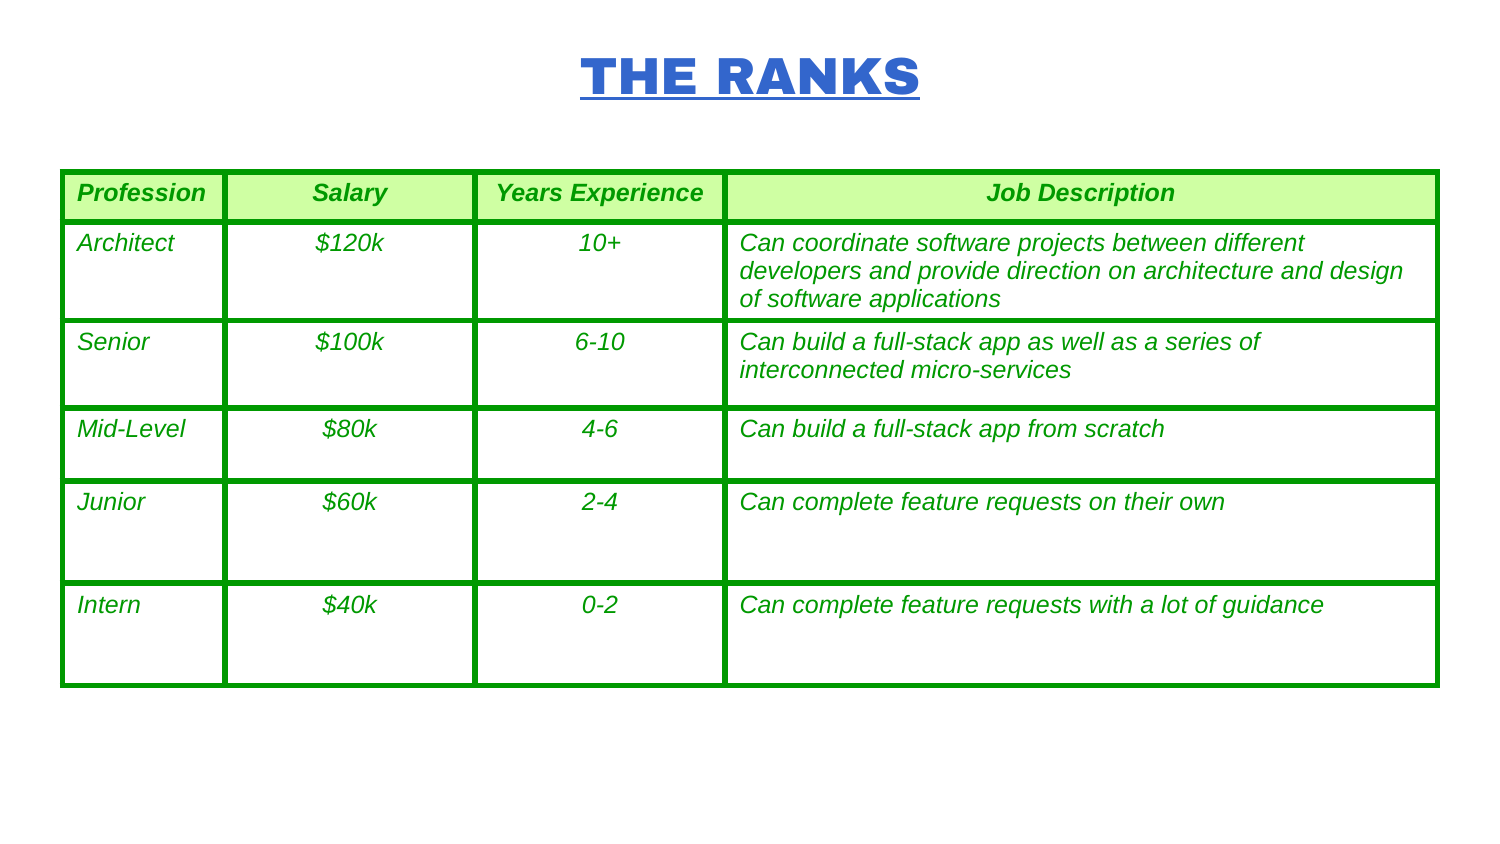

# THE RANKS
| Profession | Salary | Years Experience | Job Description |
| --- | --- | --- | --- |
| Architect | $120k | 10+ | Can coordinate software projects between different developers and provide direction on architecture and design of software applications |
| Senior | $100k | 6-10 | Can build a full-stack app as well as a series of interconnected micro-services |
| Mid-Level | $80k | 4-6 | Can build a full-stack app from scratch |
| Junior | $60k | 2-4 | Can complete feature requests on their own |
| Intern | $40k | 0-2 | Can complete feature requests with a lot of guidance |